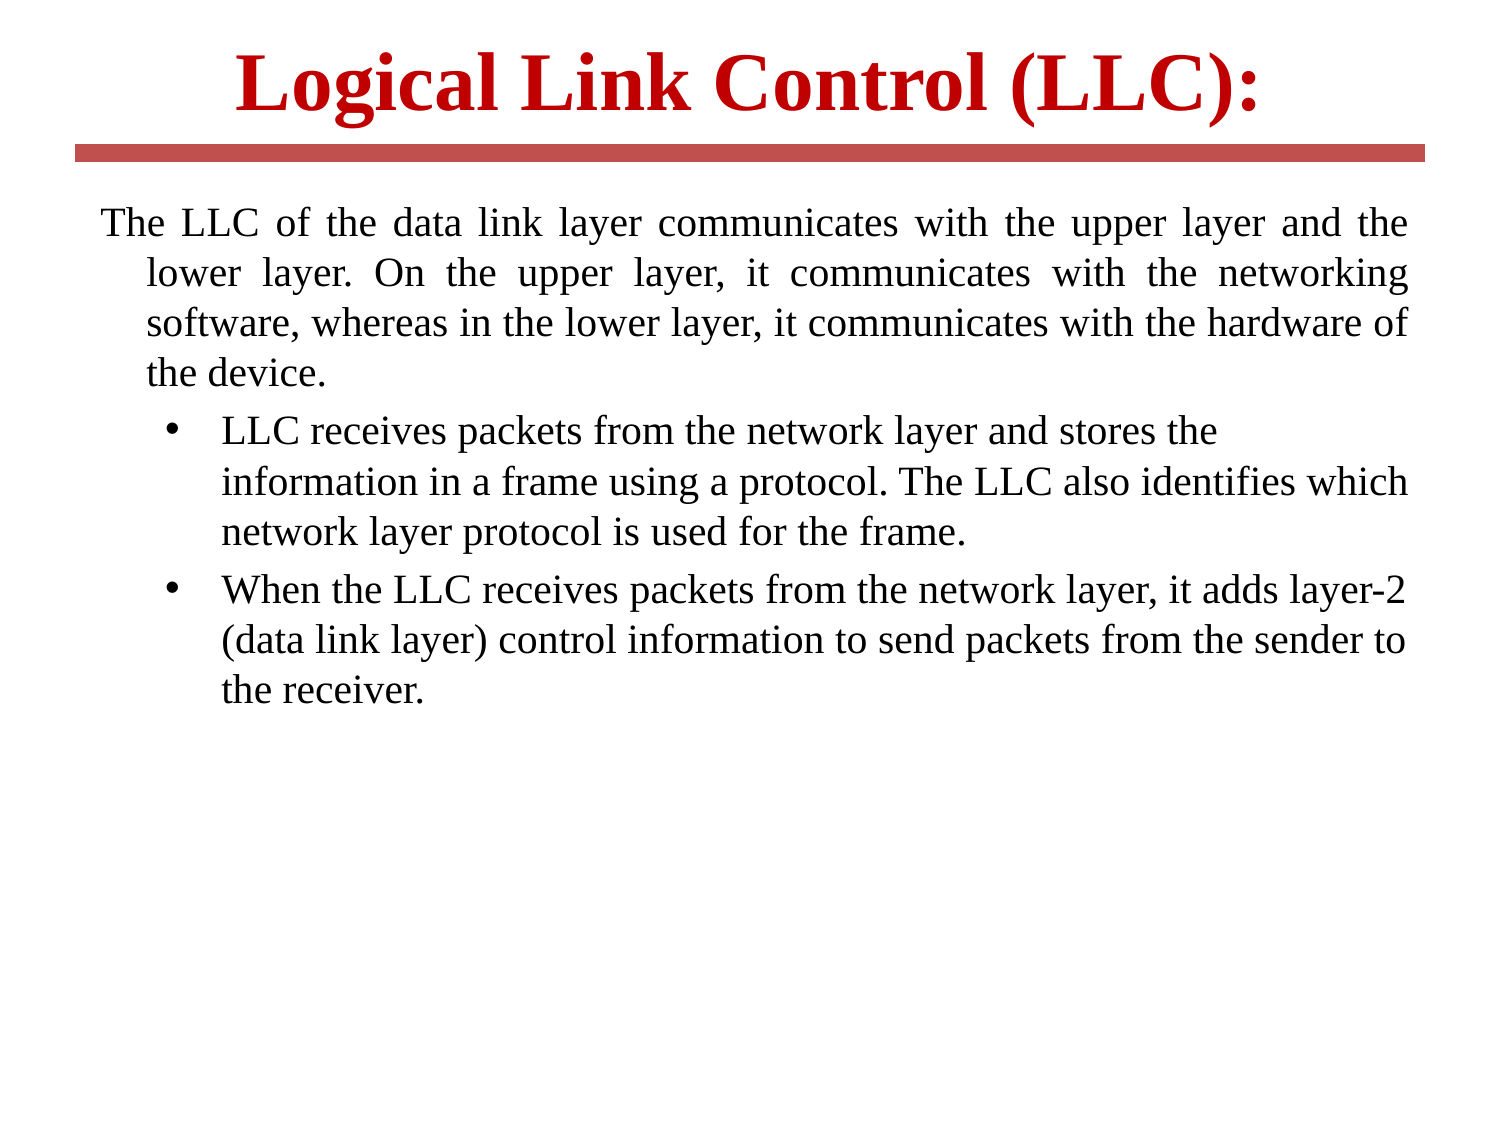

# Logical Link Control (LLC):
 The LLC of the data link layer communicates with the upper layer and the lower layer. On the upper layer, it communicates with the networking software, whereas in the lower layer, it communicates with the hardware of the device.
LLC receives packets from the network layer and stores the information in a frame using a protocol. The LLC also identifies which network layer protocol is used for the frame.
When the LLC receives packets from the network layer, it adds layer-2 (data link layer) control information to send packets from the sender to the receiver.